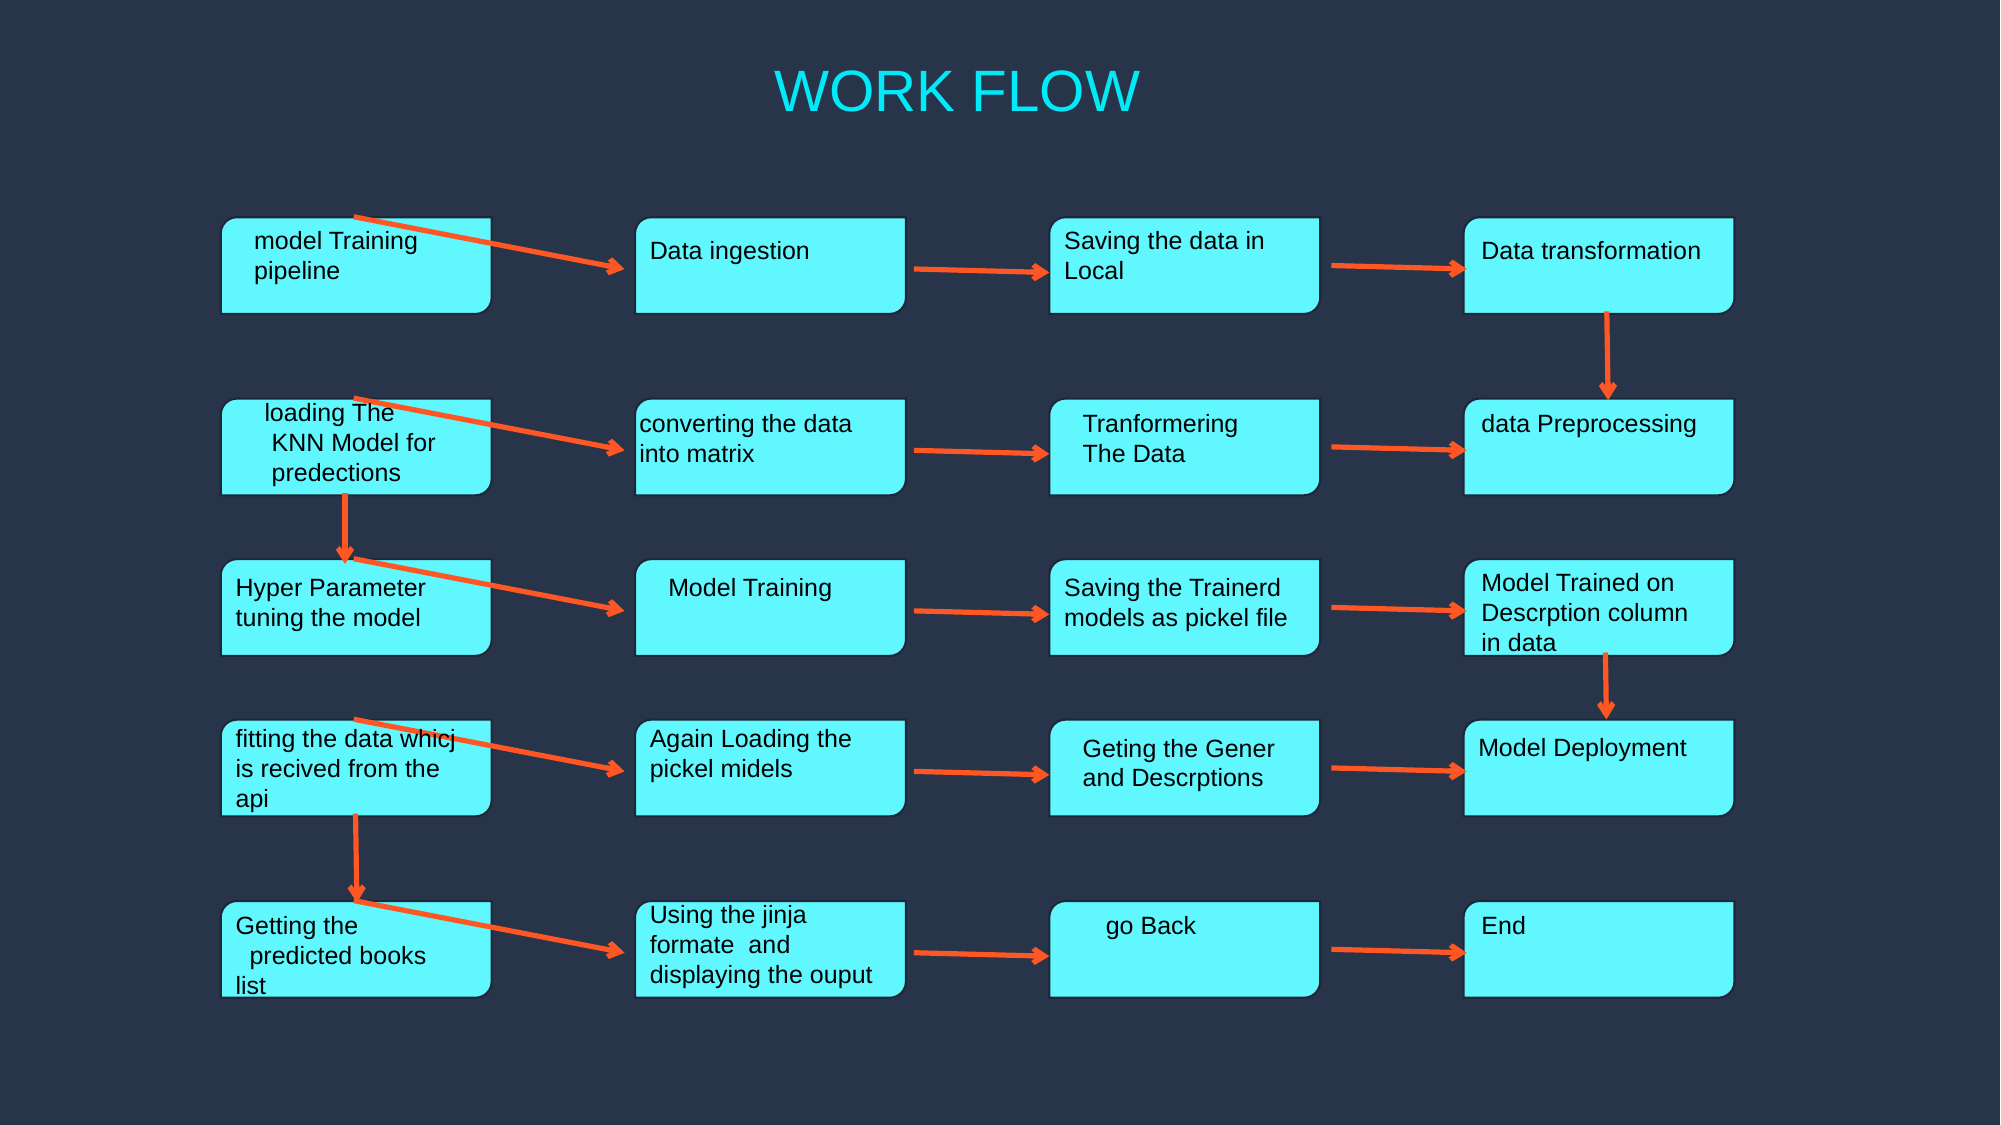

WORK FLOW

Saving the data in
Local

model Training
pipeline
Data ingestion
Data transformation
loading The
 KNN Model for
 predections

converting the data
into matrix
Tranformering
The Data
data Preprocessing

Model Trained on
Descrption column
in data
Hyper Parameter
tuning the model
Model Training
Saving the Trainerd
models as pickel file
fitting the data whicj
is recived from the
api
Again Loading the
pickel midels

Geting the Gener
and Descrptions
Model Deployment
Using the jinja
formate  and
displaying the ouput

Getting the
  predicted books
list
go Back
End